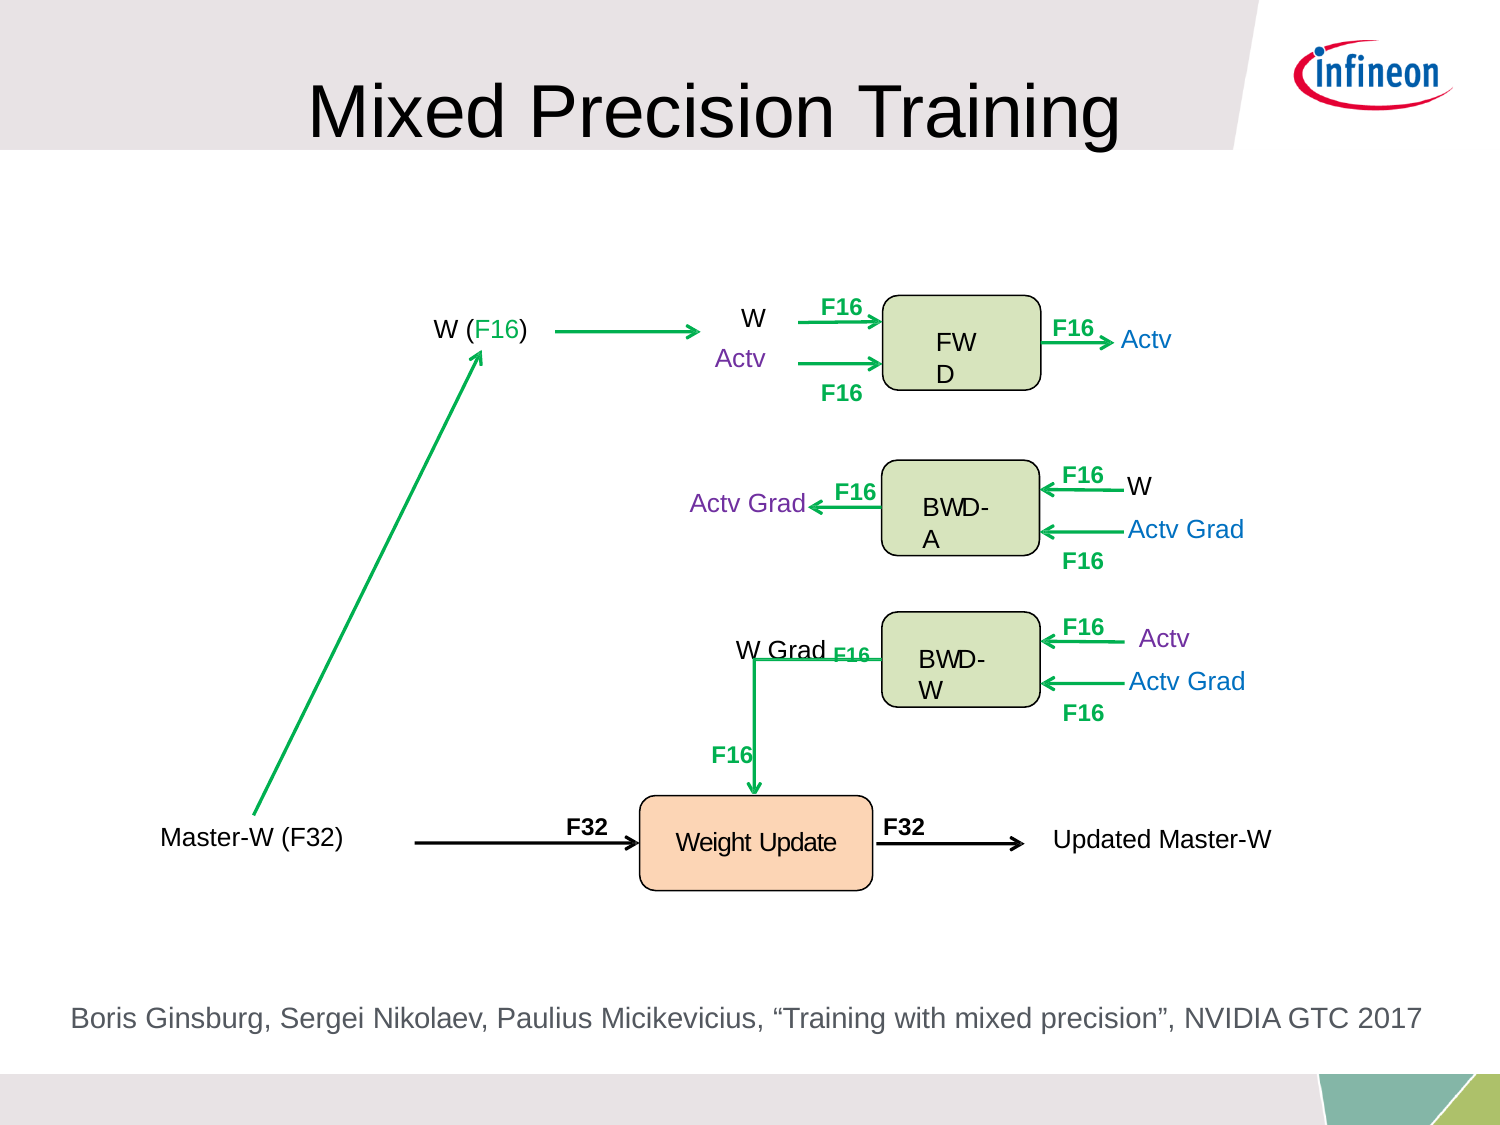

# Mixed Precision Training
F16  F16

W
Actv

W (F16)

F16

Actv
FWD

F16  F16
W
Actv Grad

F16

Actv Grad
BWD-A

F16  F16
Actv  Actv Grad

W Grad F16

BWD-W

F16

F32
F32
F
Master-W (F32)
Updated Master-W
Weight Update

Boris Ginsburg, Sergei Nikolaev, Paulius Micikevicius, “Training with mixed precision”, NVIDIA GTC 2017